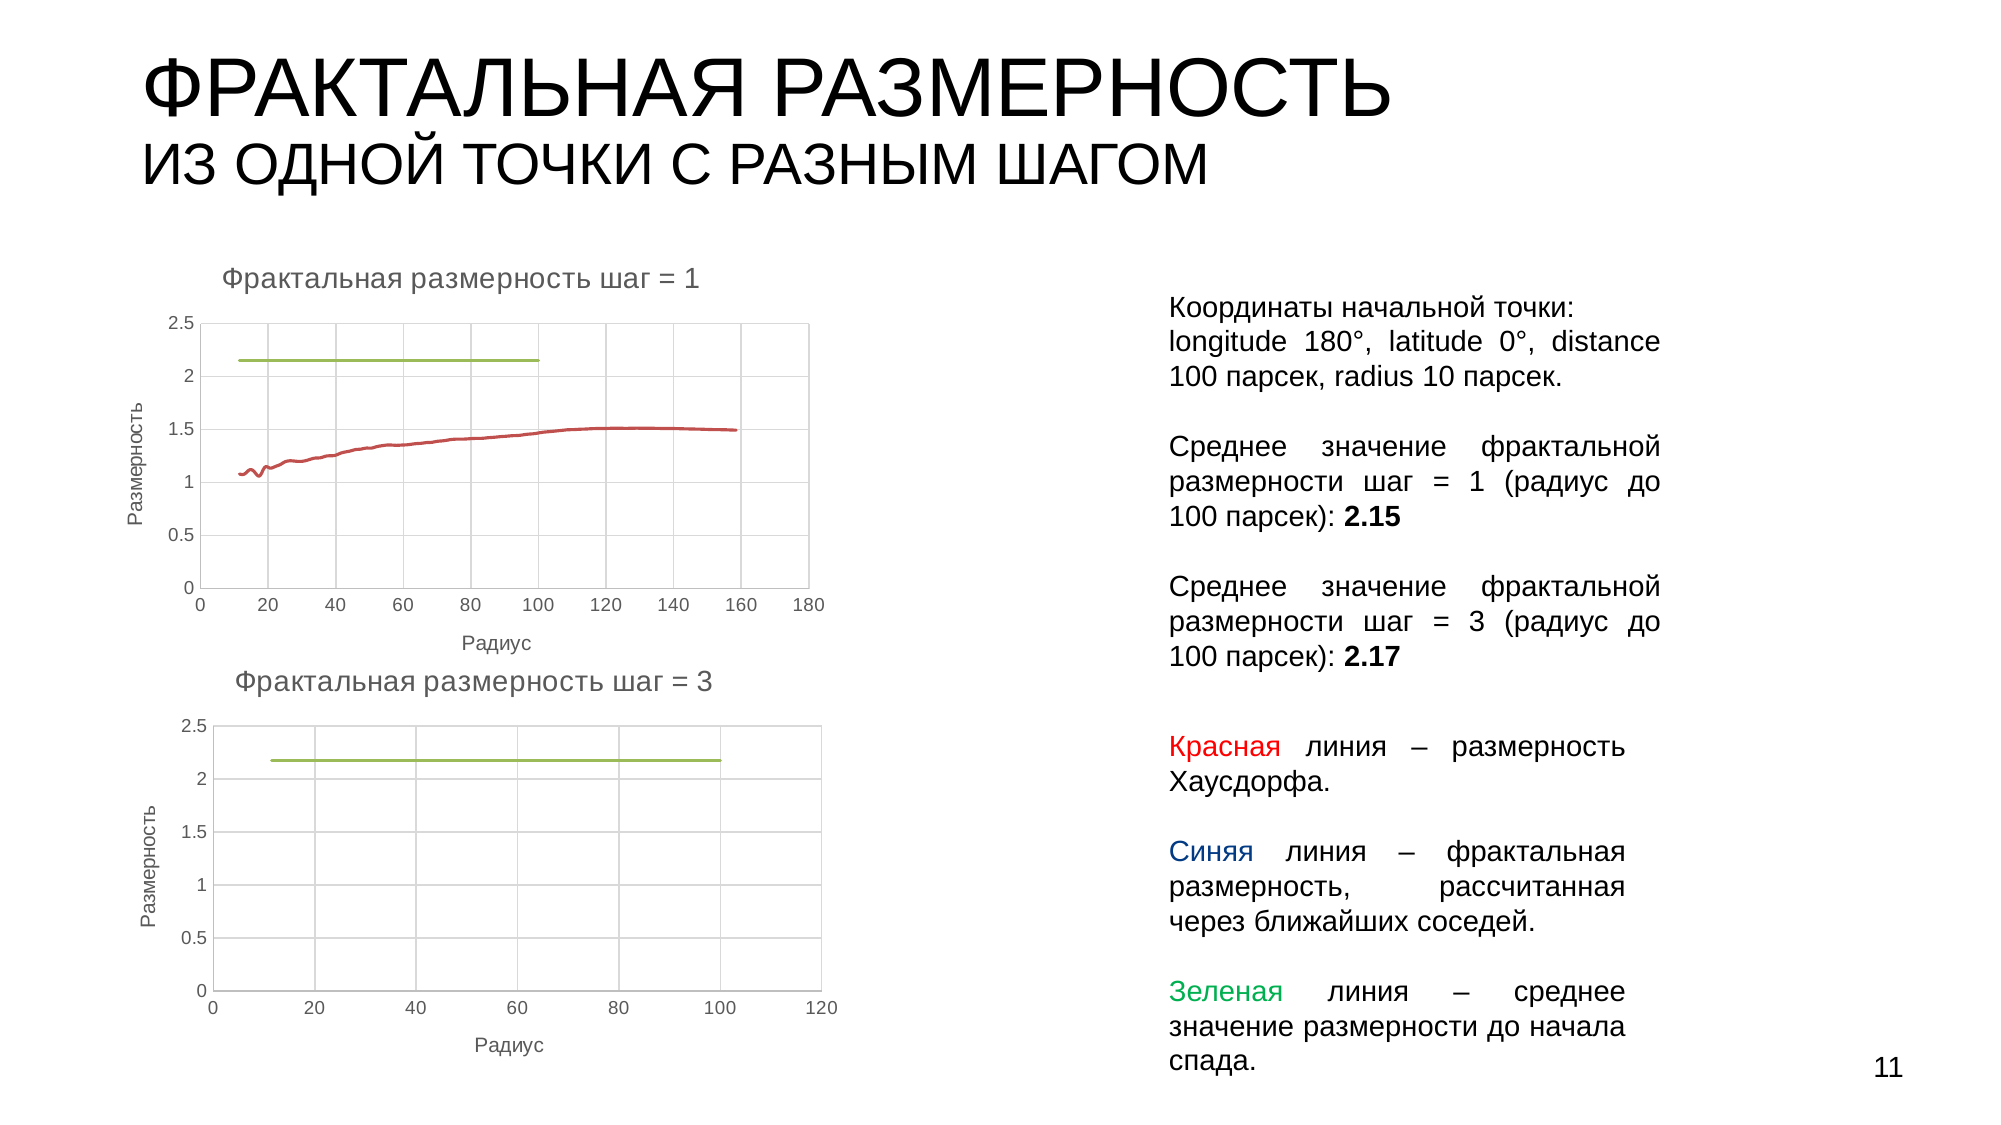

ФРАКТАЛЬНАЯ РАЗМЕРНОСТЬ
ИЗ ОДНОЙ ТОЧКИ С РАЗНЫМ ШАГОМ

### Chart: Фрактальная размерность шаг = 1

| Category |  |  |  |
|---|---|---|---|
Координаты начальной точки:
longitude 180°, latitude 0°, distance 100 парсек, radius 10 парсек.

Среднее значение фрактальной размерности шаг = 1 (радиус до 100 парсек): 2.15

Среднее значение фрактальной размерности шаг = 3 (радиус до 100 парсек): 2.17

### Chart: Фрактальная размерность шаг = 3

| Category |  |  |  |
|---|---|---|---|
Красная линия – размерность Хаусдорфа.
Синяя линия – фрактальная размерность, рассчитанная через ближайших соседей.
Зеленая линия – среднее значение размерности до начала спада.
11